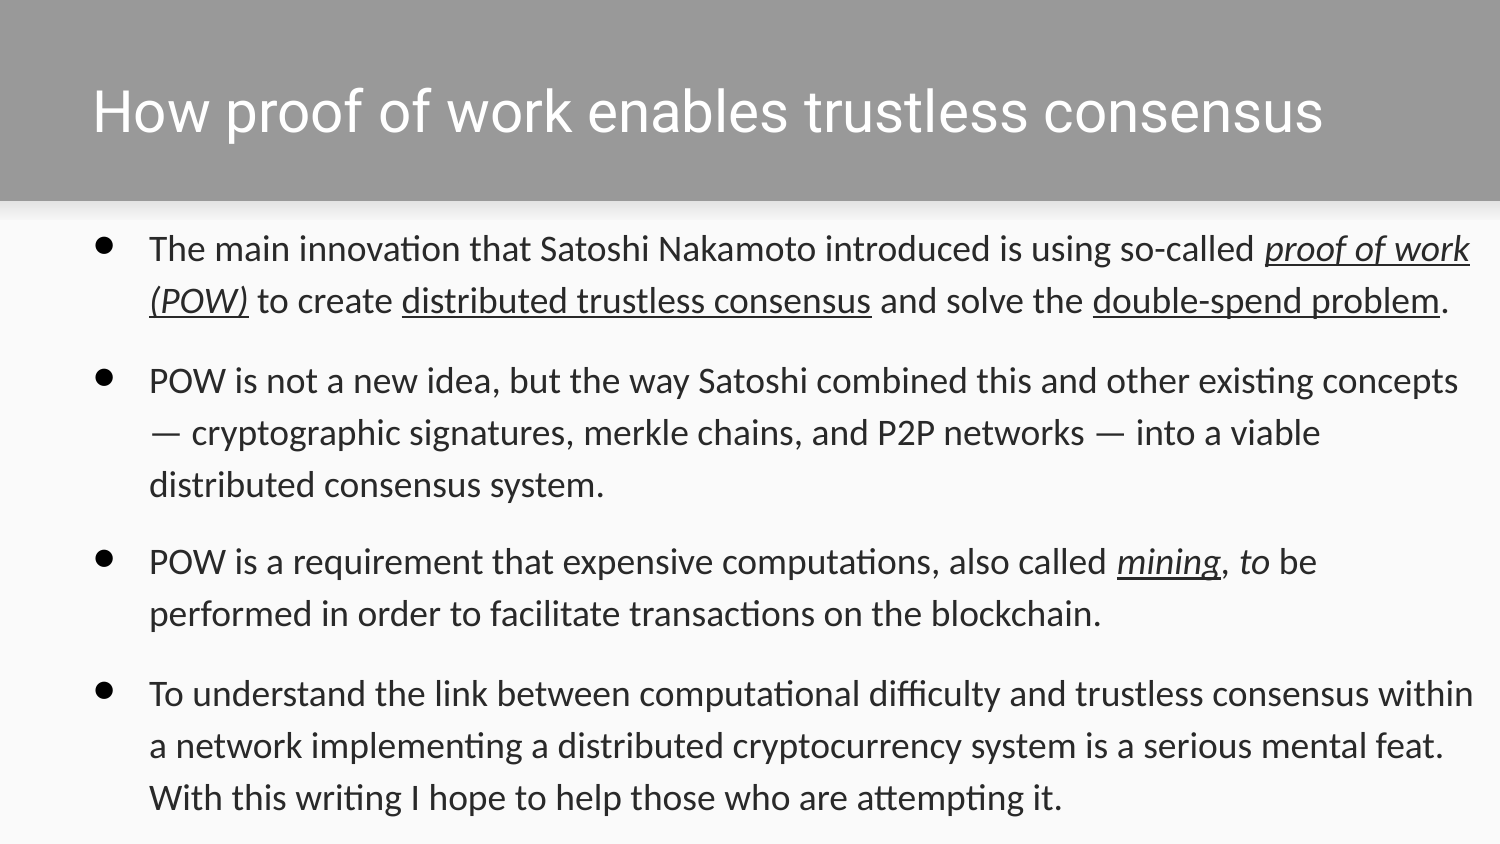

# How proof of work enables trustless consensus
The main innovation that Satoshi Nakamoto introduced is using so-called proof of work (POW) to create distributed trustless consensus and solve the double-spend problem.

POW is not a new idea, but the way Satoshi combined this and other existing concepts — cryptographic signatures, merkle chains, and P2P networks — into a viable distributed consensus system.

POW is a requirement that expensive computations, also called mining, to be performed in order to facilitate transactions on the blockchain.

To understand the link between computational difficulty and trustless consensus within a network implementing a distributed cryptocurrency system is a serious mental feat. With this writing I hope to help those who are attempting it.